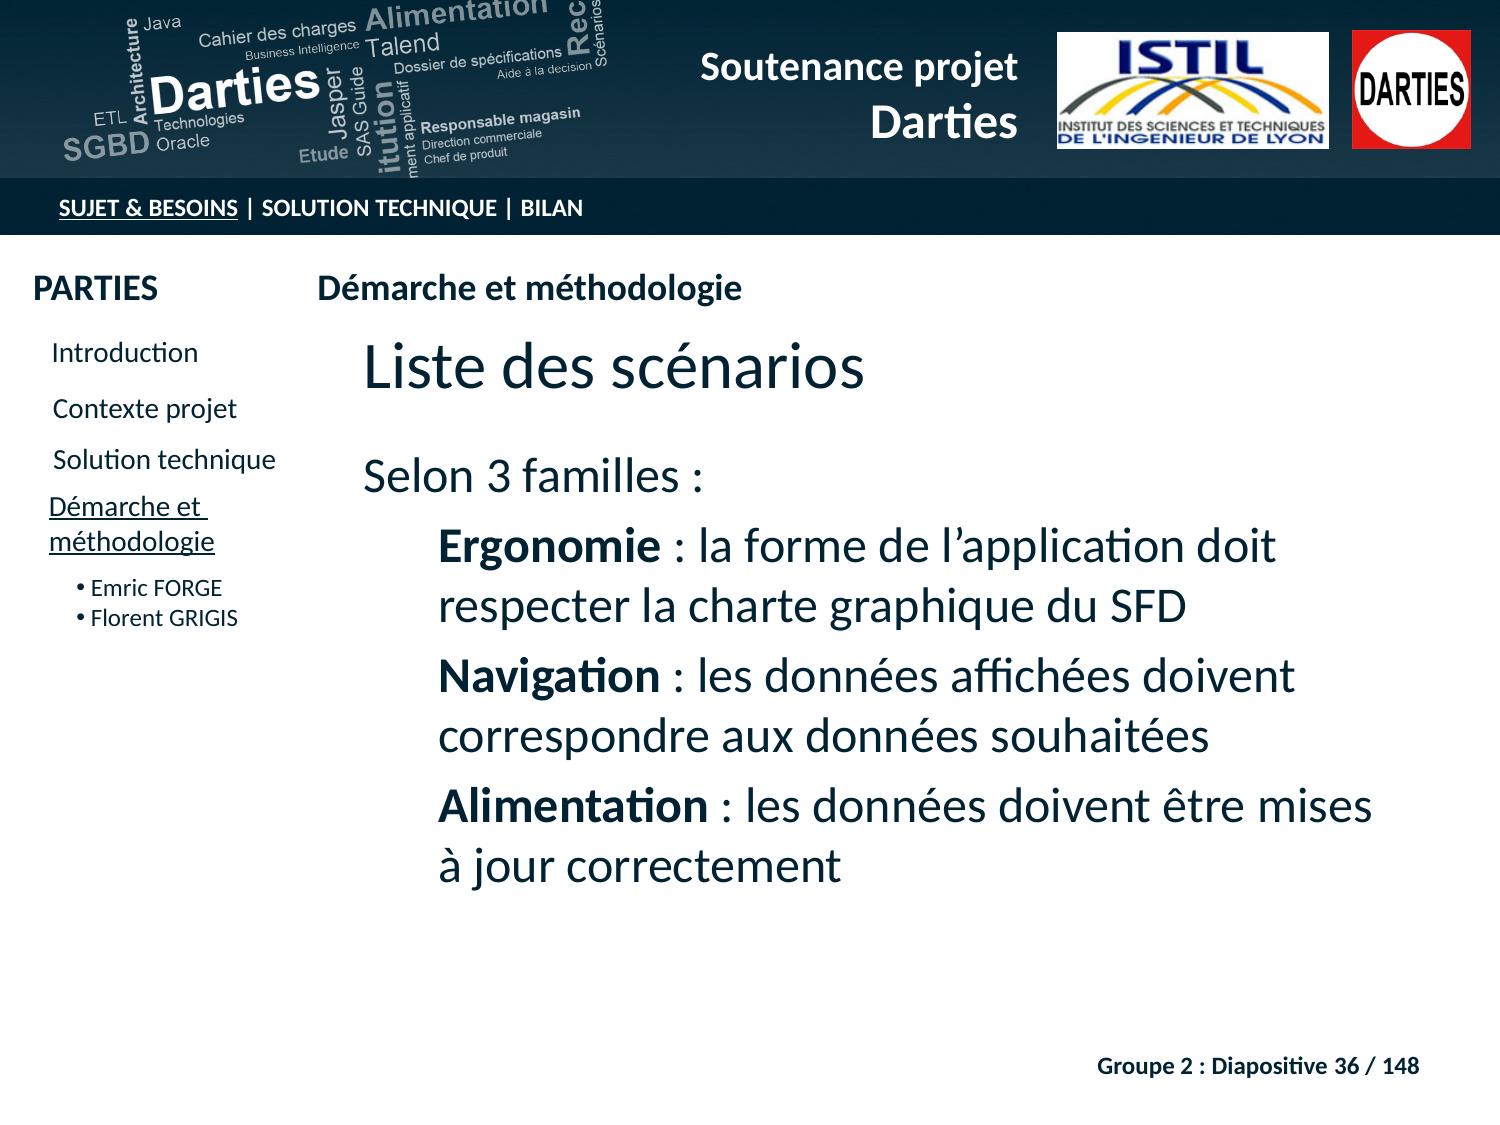

Liste des scénarios

Selon 3 familles :
Ergonomie : la forme de l’application doit respecter la charte graphique du SFD
Navigation : les données affichées doivent correspondre aux données souhaitées
Alimentation : les données doivent être mises à jour correctement